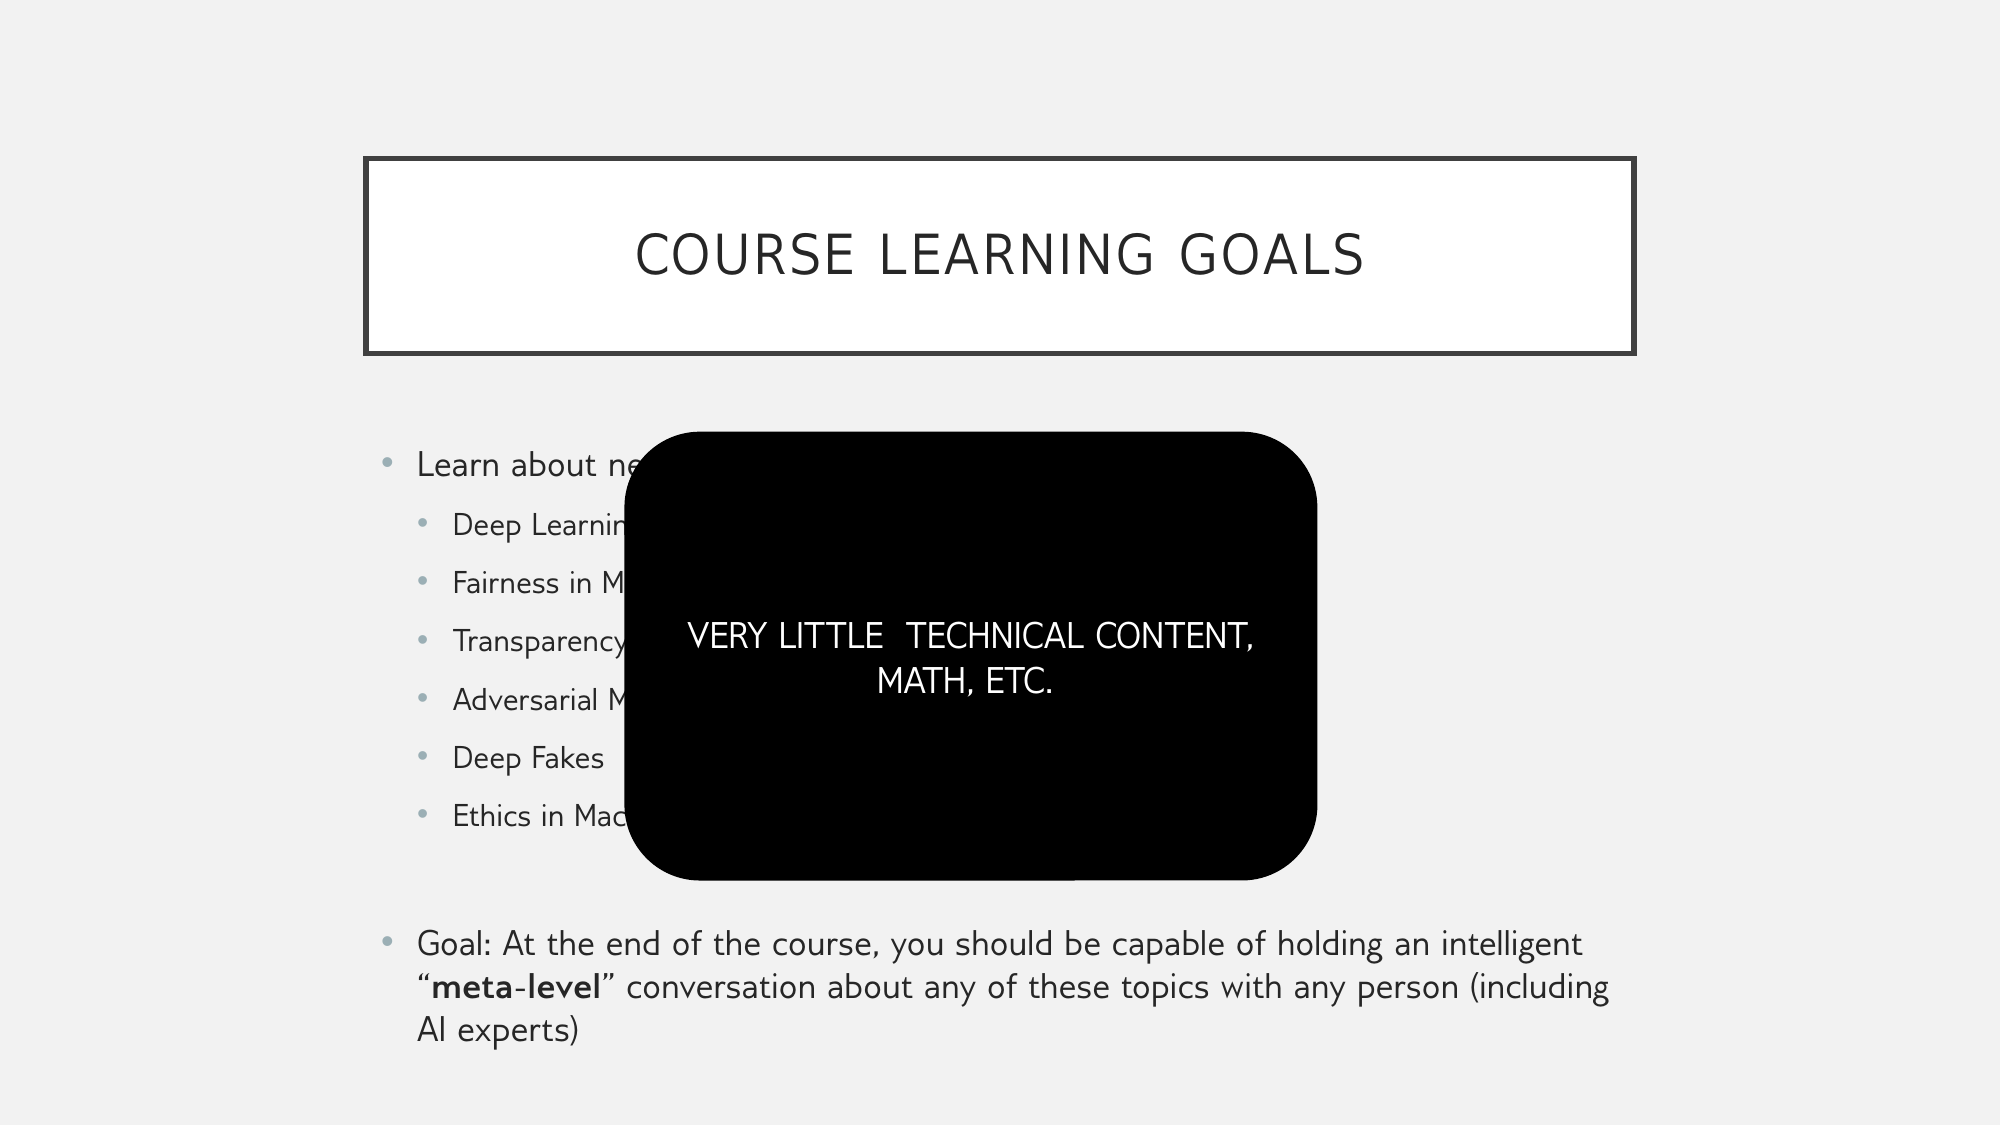

# COURSE LEARNING GOALS
Learn about new emergent trends in ML research
Deep Learning
Fairness in Machine Learning
Transparency in Machine Learning
Adversarial Machine Learning
Deep Fakes
Ethics in Machine Learning

Goal: At the end of the course, you should be capable of holding an intelligent “meta-level” conversation about any of these topics with any person (including AI experts)

VERY LITTLE  TECHNICAL CONTENT, MATH, ETC.